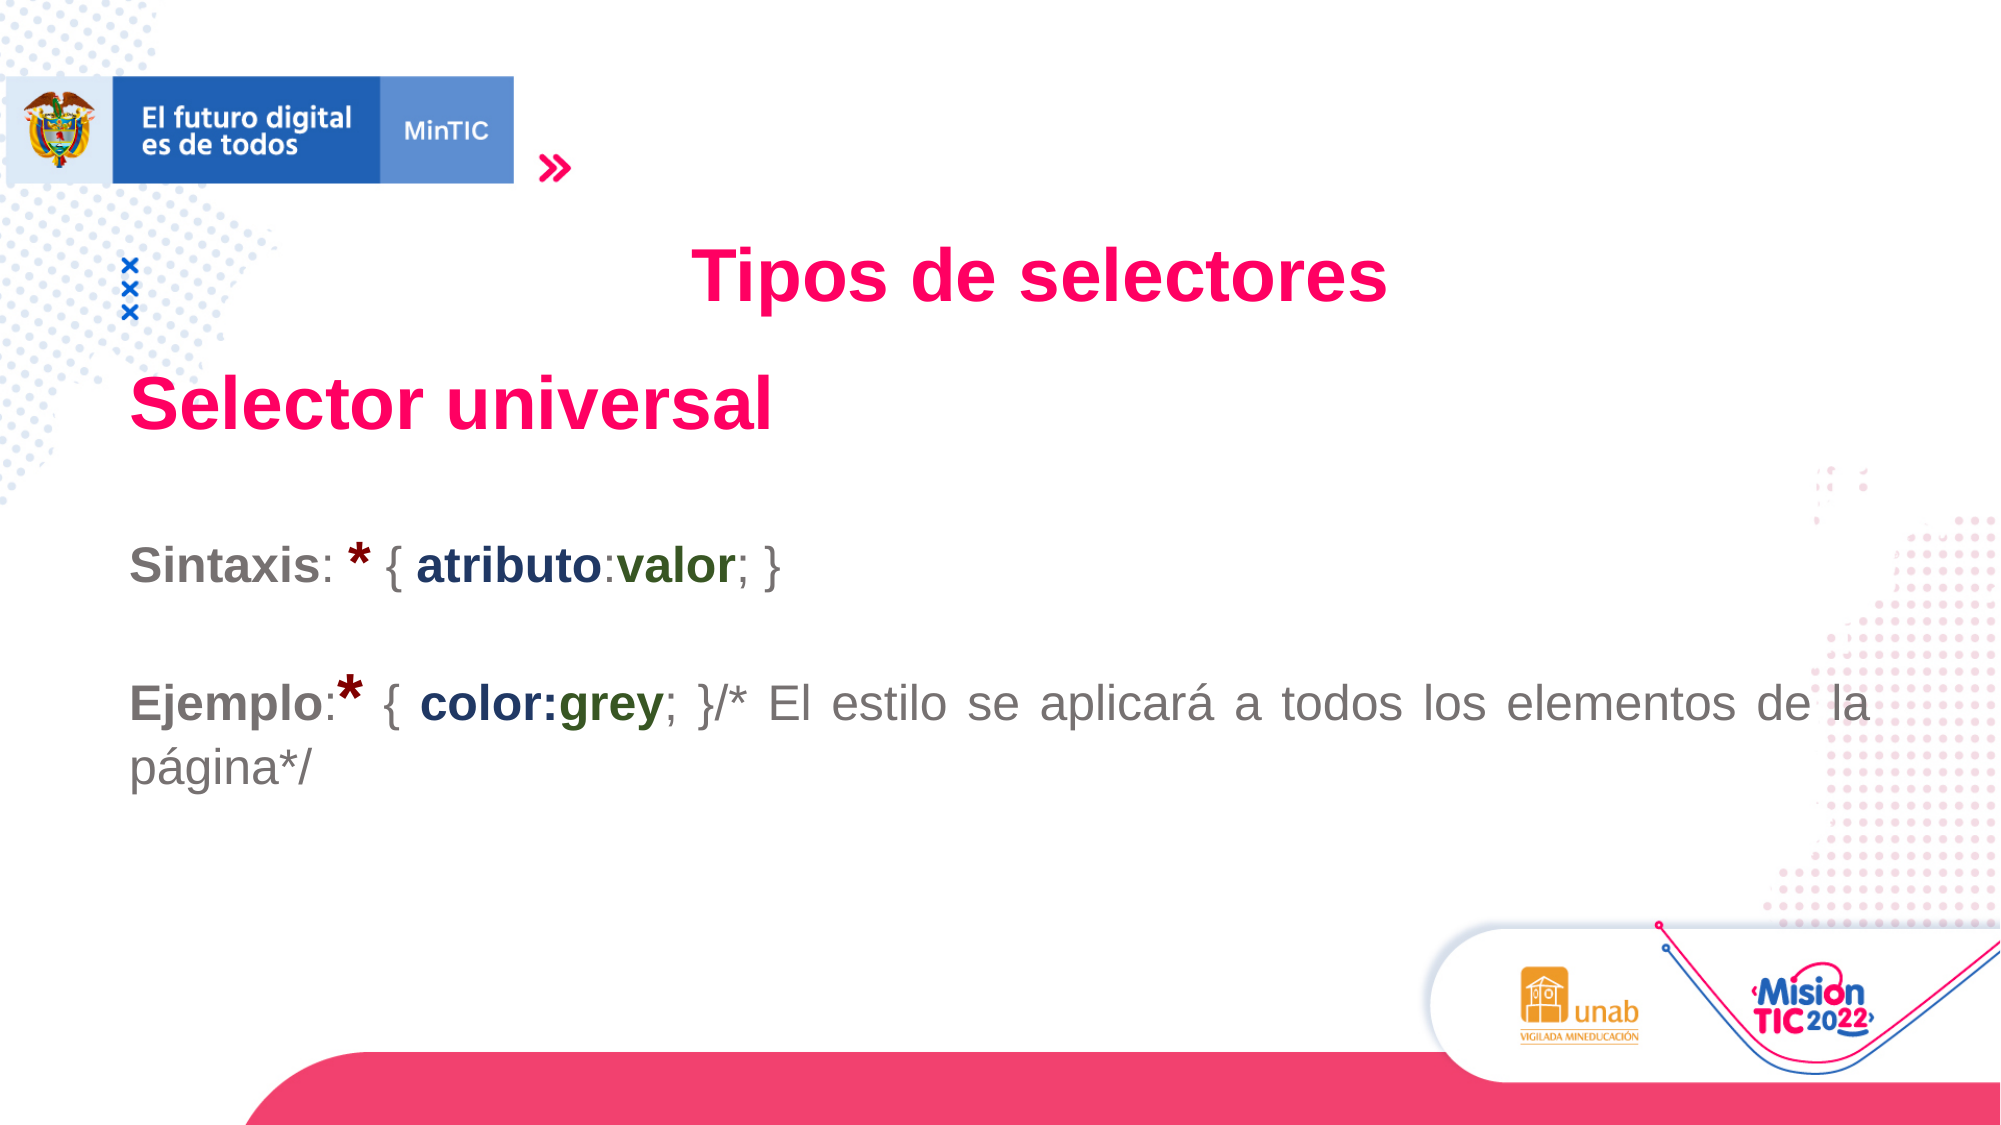

Tipos de selectores
Selector universal

Sintaxis: * { atributo:valor; }

Ejemplo:* { color:grey; }/* El estilo se aplicará a todos los elementos de la página*/